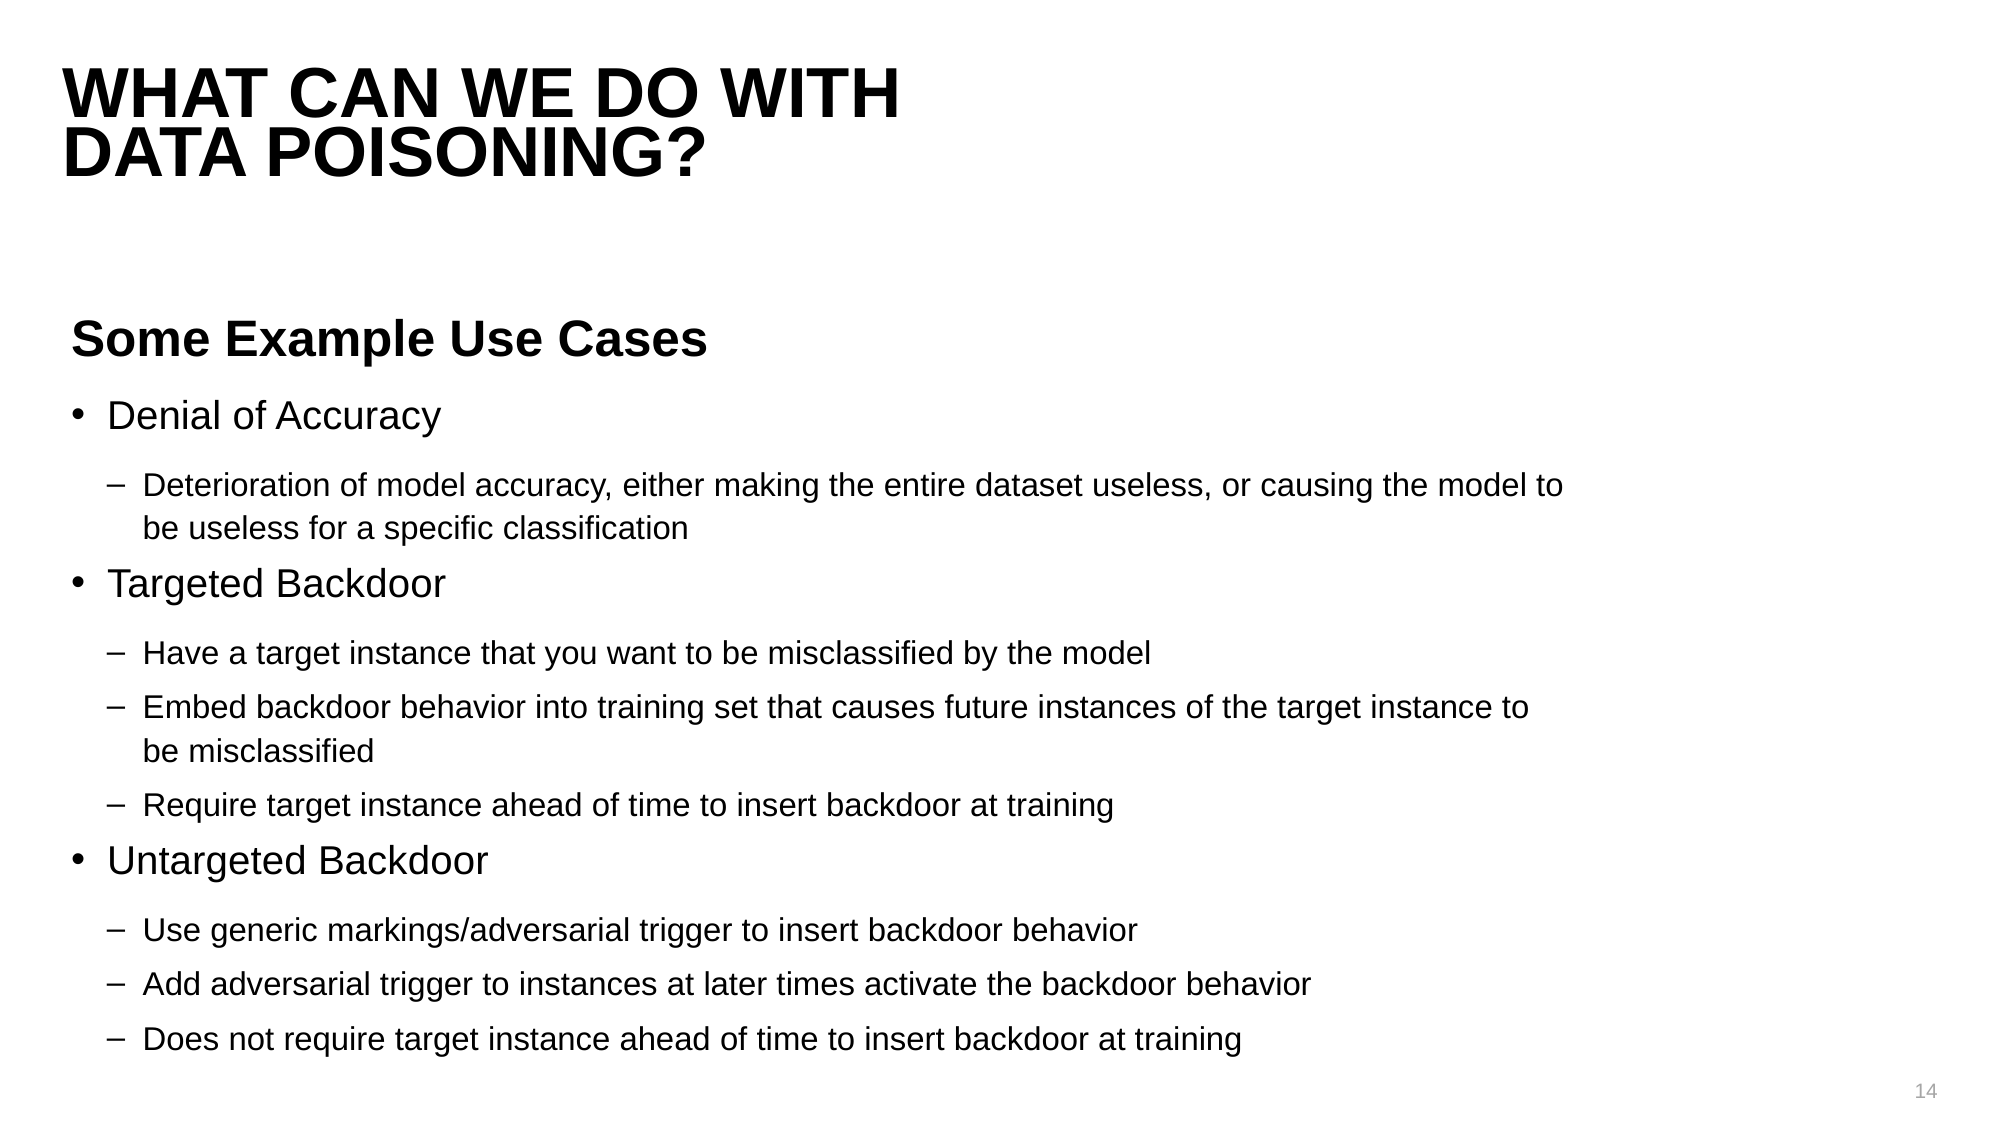

# What can we do with data poisoning?
Some Example Use Cases
Denial of Accuracy
Deterioration of model accuracy, either making the entire dataset useless, or causing the model to be useless for a specific classification
Targeted Backdoor
Have a target instance that you want to be misclassified by the model
Embed backdoor behavior into training set that causes future instances of the target instance to be misclassified
Require target instance ahead of time to insert backdoor at training
Untargeted Backdoor
Use generic markings/adversarial trigger to insert backdoor behavior
Add adversarial trigger to instances at later times activate the backdoor behavior
Does not require target instance ahead of time to insert backdoor at training

14